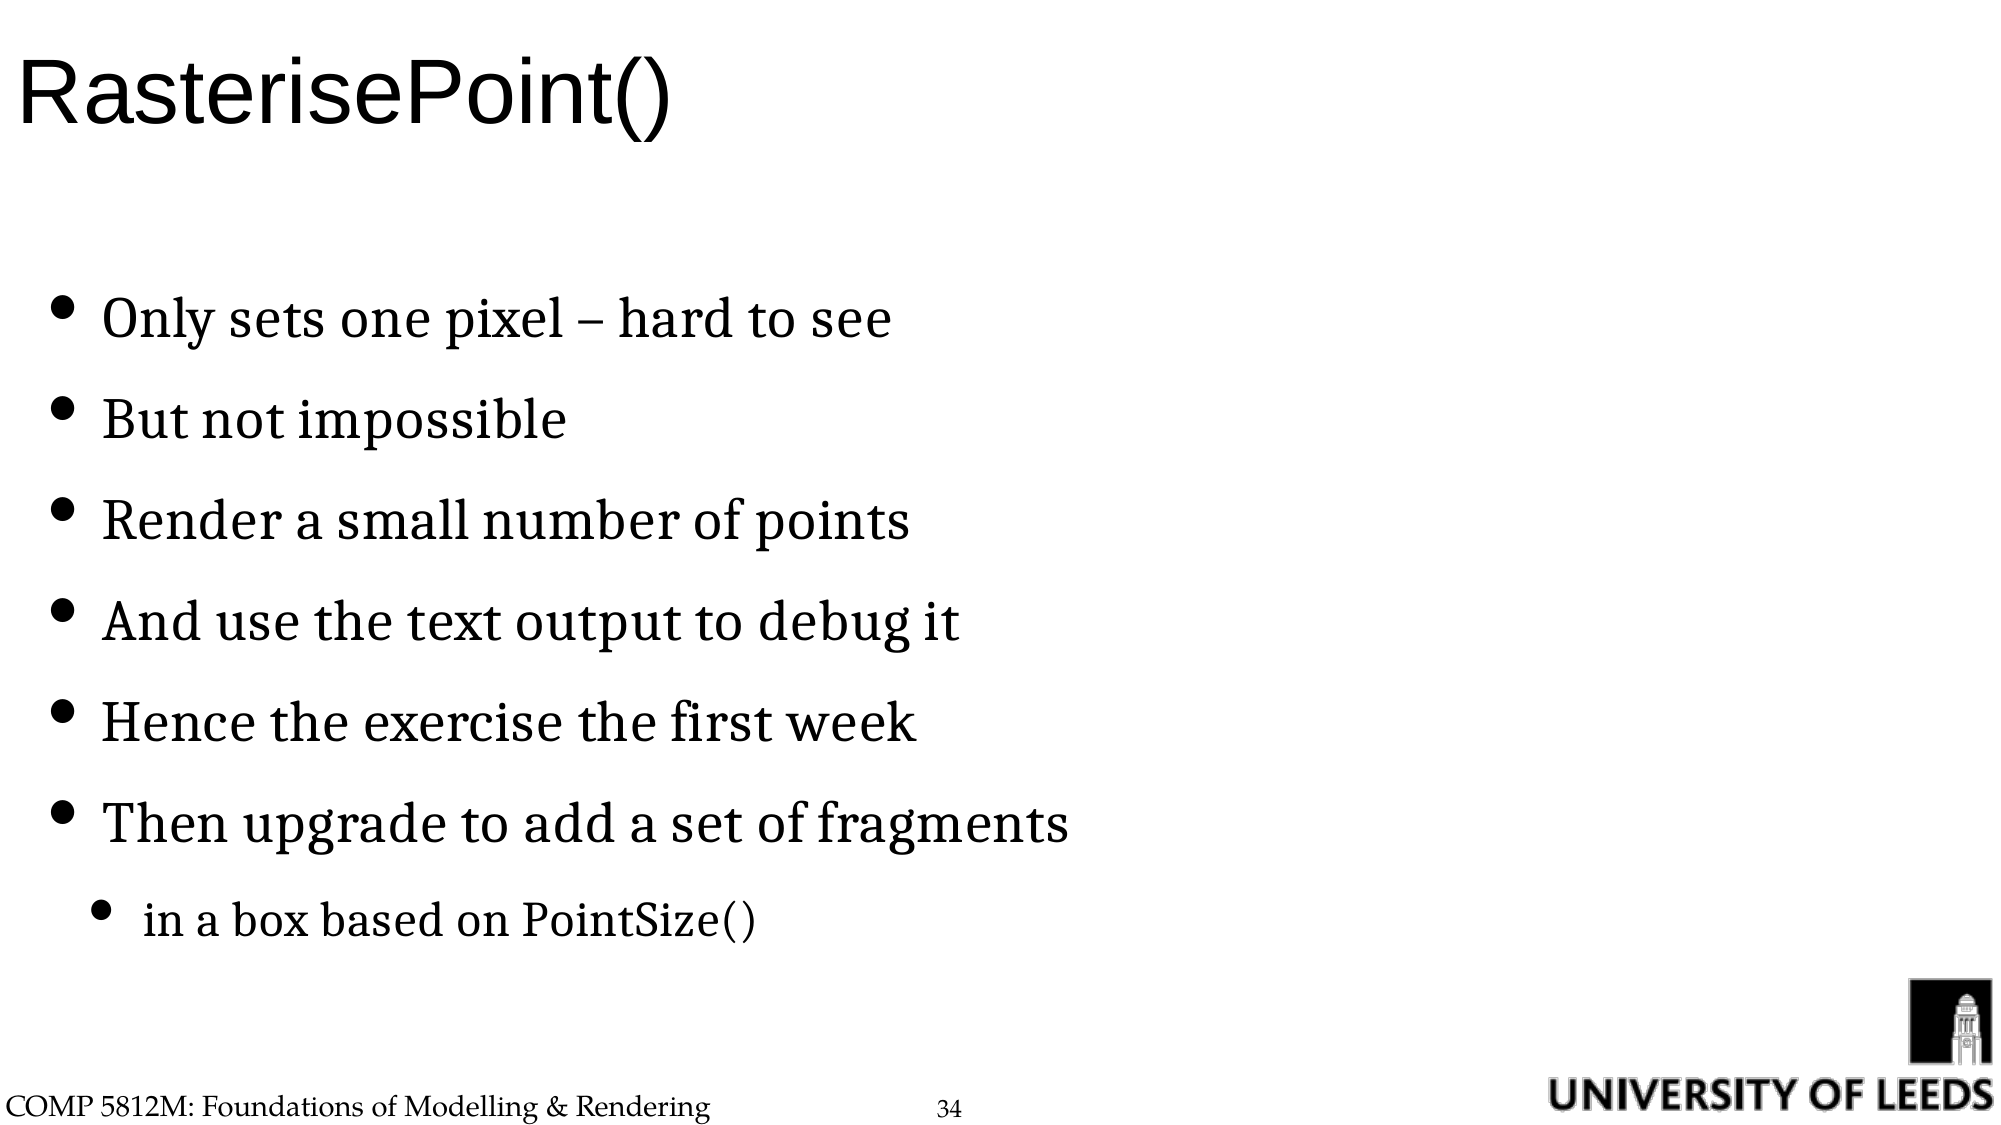

# RasterisePoint()
Only sets one pixel – hard to see
But not impossible
Render a small number of points
And use the text output to debug it
Hence the exercise the first week
Then upgrade to add a set of fragments
in a box based on PointSize()